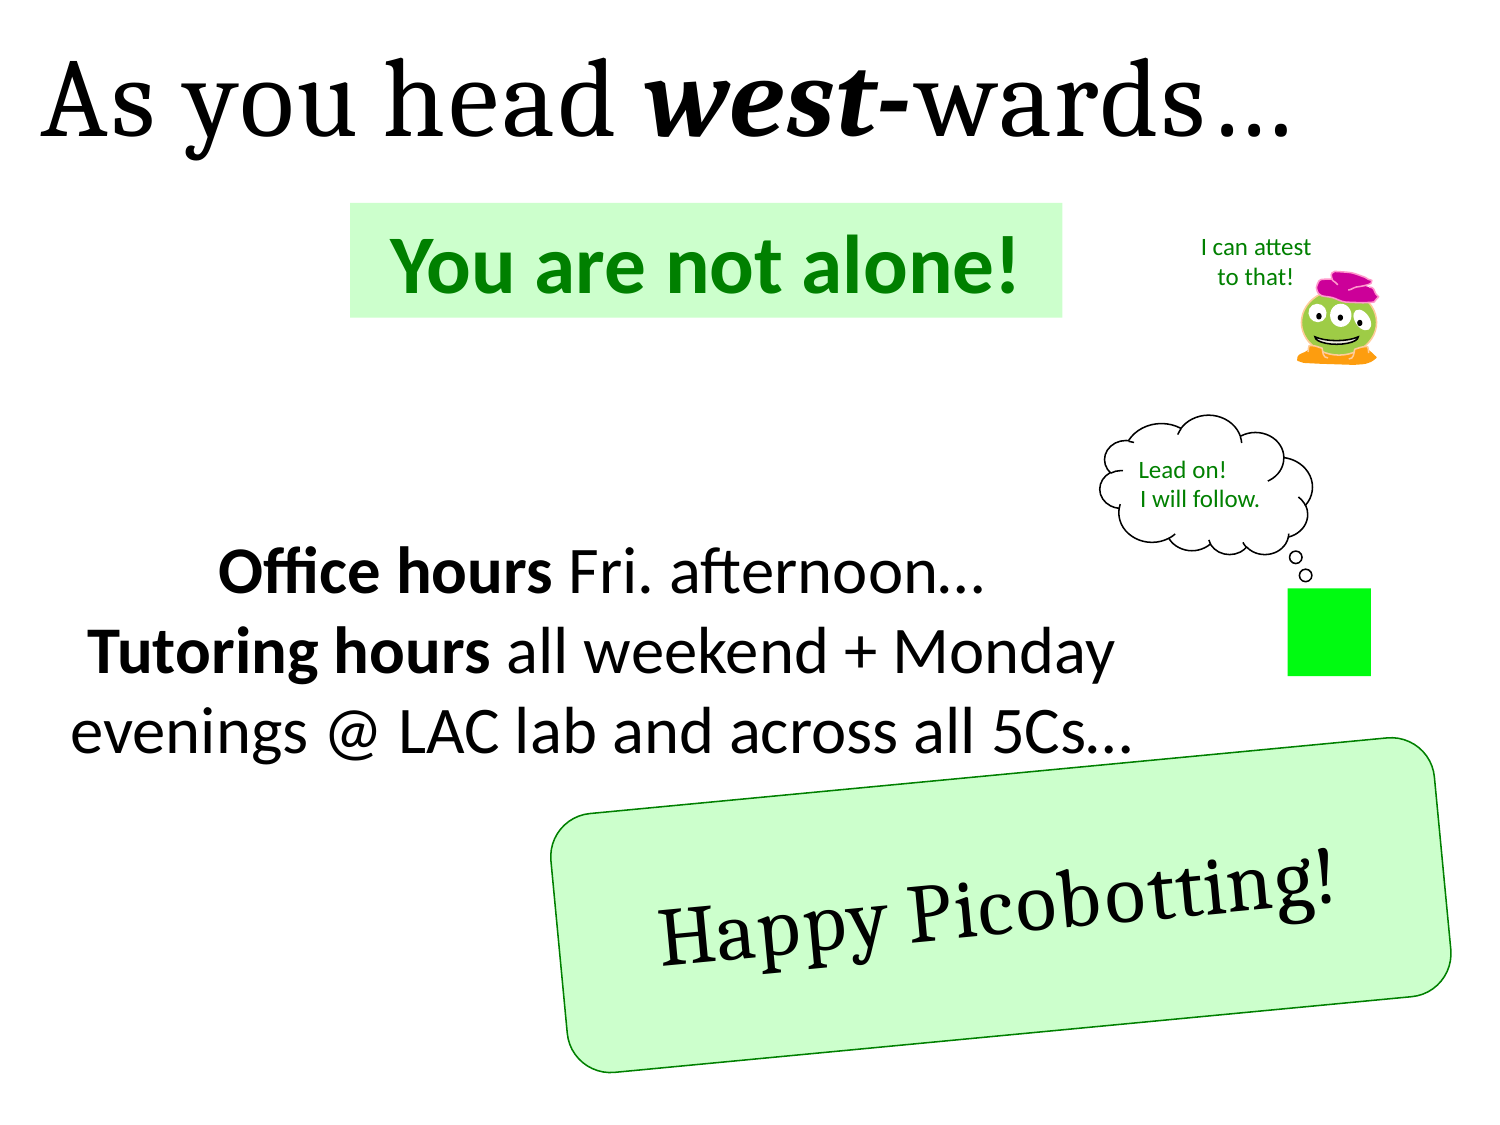

As you head west-wards…
You are not alone!
I can attest to that!

Lead on!       I will follow.
Office hours Fri. afternoon…
Tutoring hours all weekend + Monday evenings @ LAC lab and across all 5Cs…

Happy Picobotting!